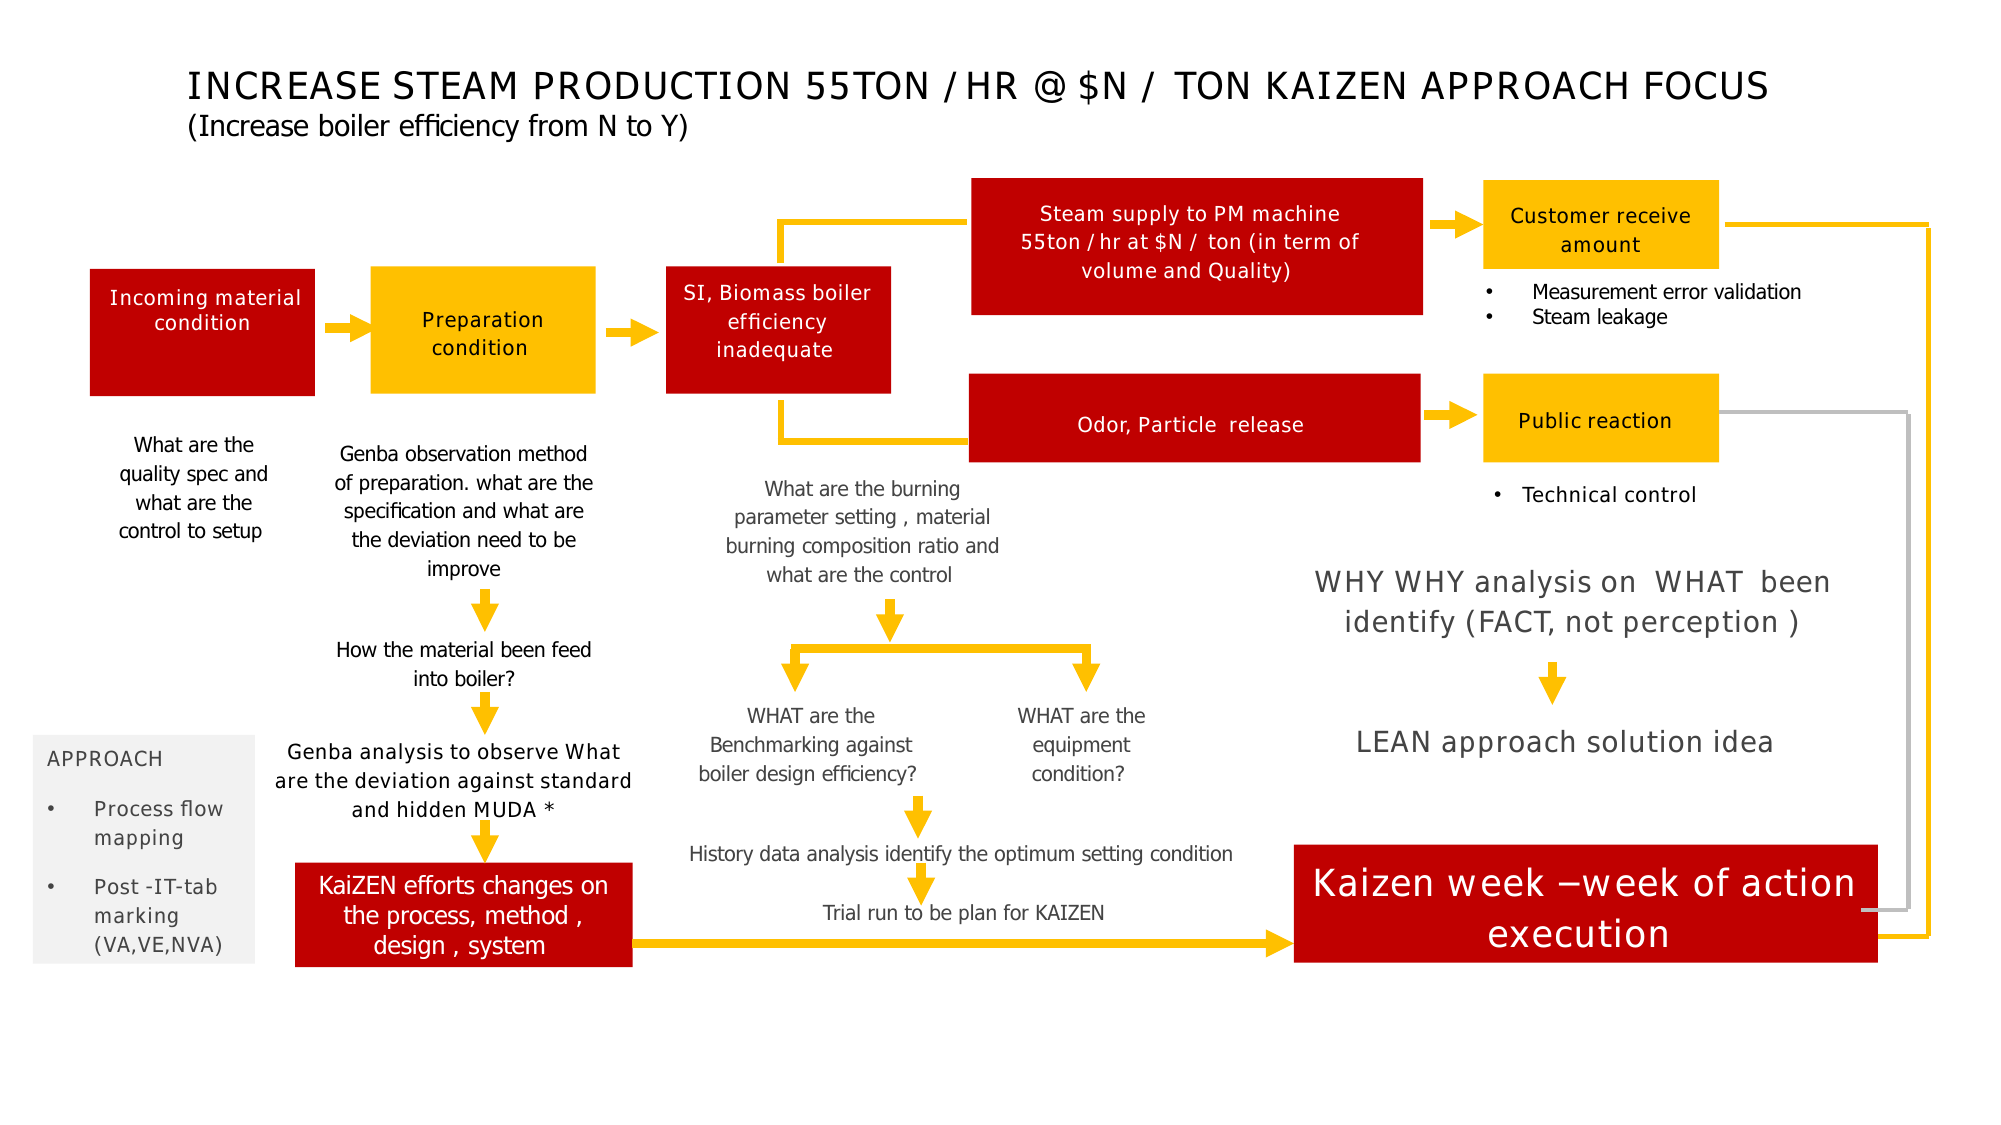

INCREASE STEAM PRODUCTION 55TON /HR @ $N / TON KAIZEN APPROACH FOCUS
(Increase boiler efficiency from N to Y)

Steam supply to PM machine 55ton /hr at $N / ton (in term of volume and Quality)
Customer receive amount
SI, Biomass boiler efficiency inadequate
Measurement error validation
Steam leakage
Incoming material condition
Preparation condition
Public reaction
Odor, Particle  release
What are the quality spec and what are the control to setup
Genba observation method of preparation. what are the specification and what are the deviation need to be improve
Technical control
How the material been feed into boiler?
What are the burning parameter setting , material burning composition ratio and what are the control
WHY WHY analysis on  WHAT  been identify (FACT, not perception )
WHAT are the equipment condition?
WHAT are the Benchmarking against boiler design efficiency?
LEAN approach solution idea
Genba analysis to observe What are the deviation against standard and hidden MUDA *
APPROACH
Process flow mapping
Post -IT-tab marking (VA,VE,NVA)
History data analysis identify the optimum setting condition
Kaizen week –week of action execution
KaiZEN efforts changes on the process, method , design , system
Trial run to be plan for KAIZEN